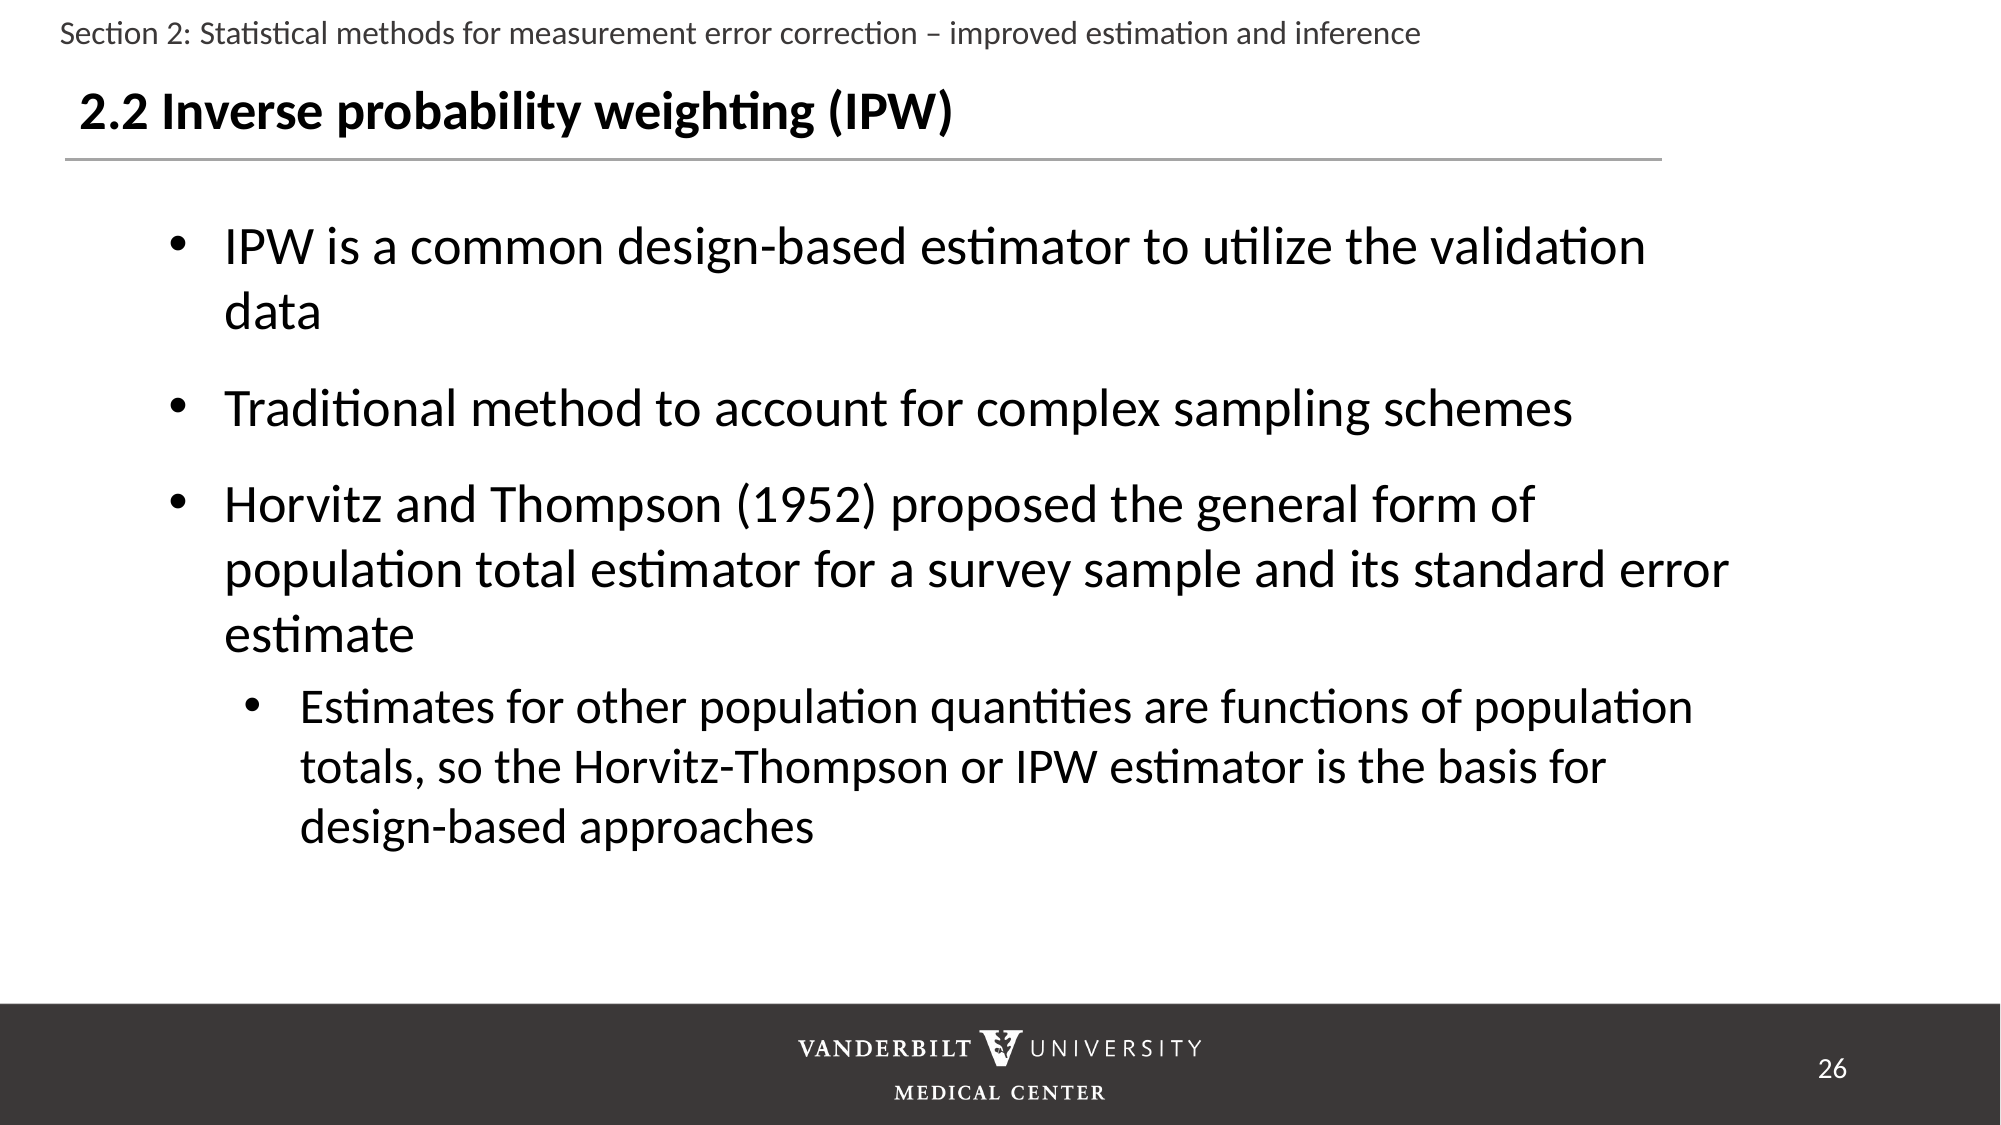

Section 2: Statistical methods for measurement error correction – improved estimation and inference
2.2 Inverse probability weighting (IPW)
IPW is a common design-based estimator to utilize the validation data
Traditional method to account for complex sampling schemes
Horvitz and Thompson (1952) proposed the general form of population total estimator for a survey sample and its standard error estimate
Estimates for other population quantities are functions of population totals, so the Horvitz-Thompson or IPW estimator is the basis for design-based approaches

26